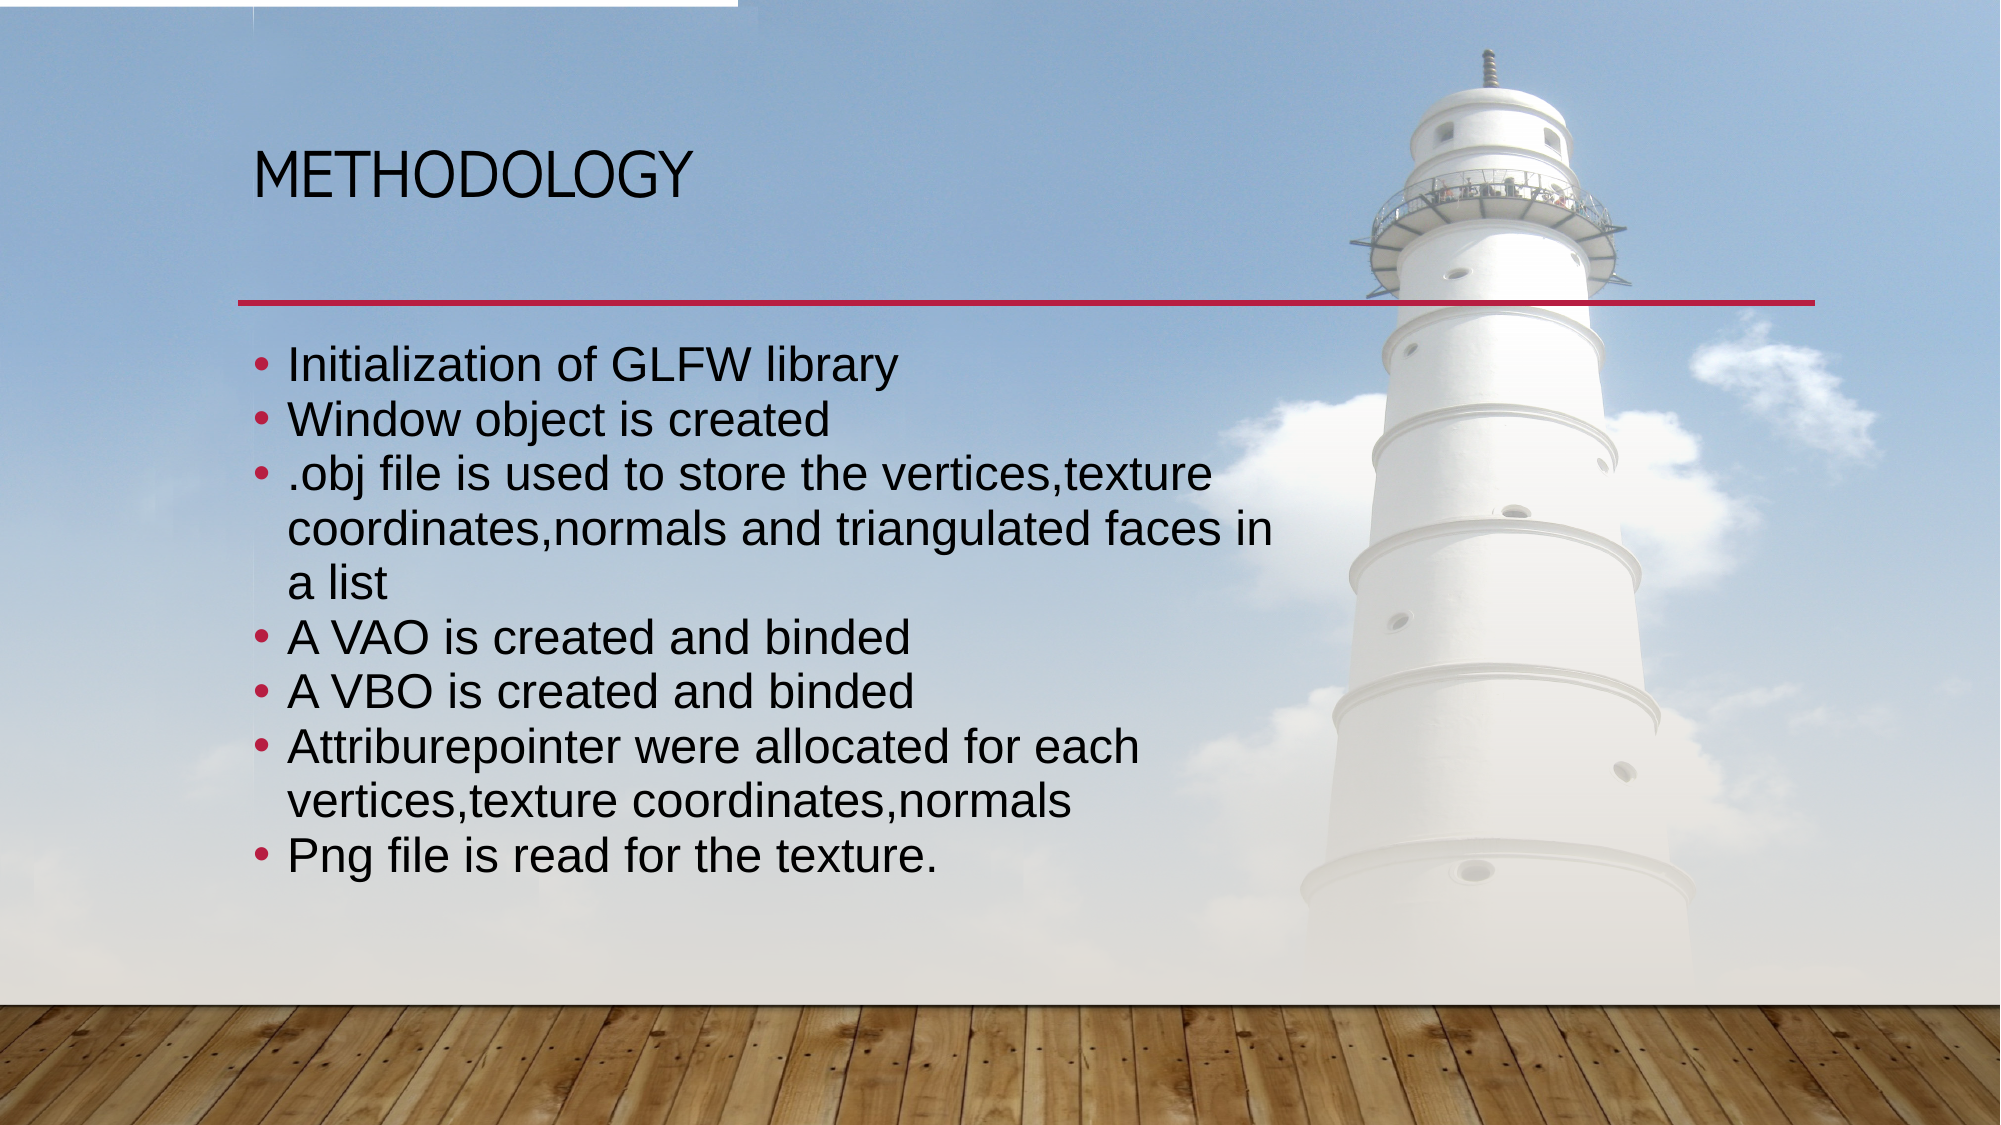

# Methodology
Initialization of GLFW library
Window object is created
.obj file is used to store the vertices,texture coordinates,normals and triangulated faces in a list
A VAO is created and binded
A VBO is created and binded
Attriburepointer were allocated for each vertices,texture coordinates,normals
Png file is read for the texture.